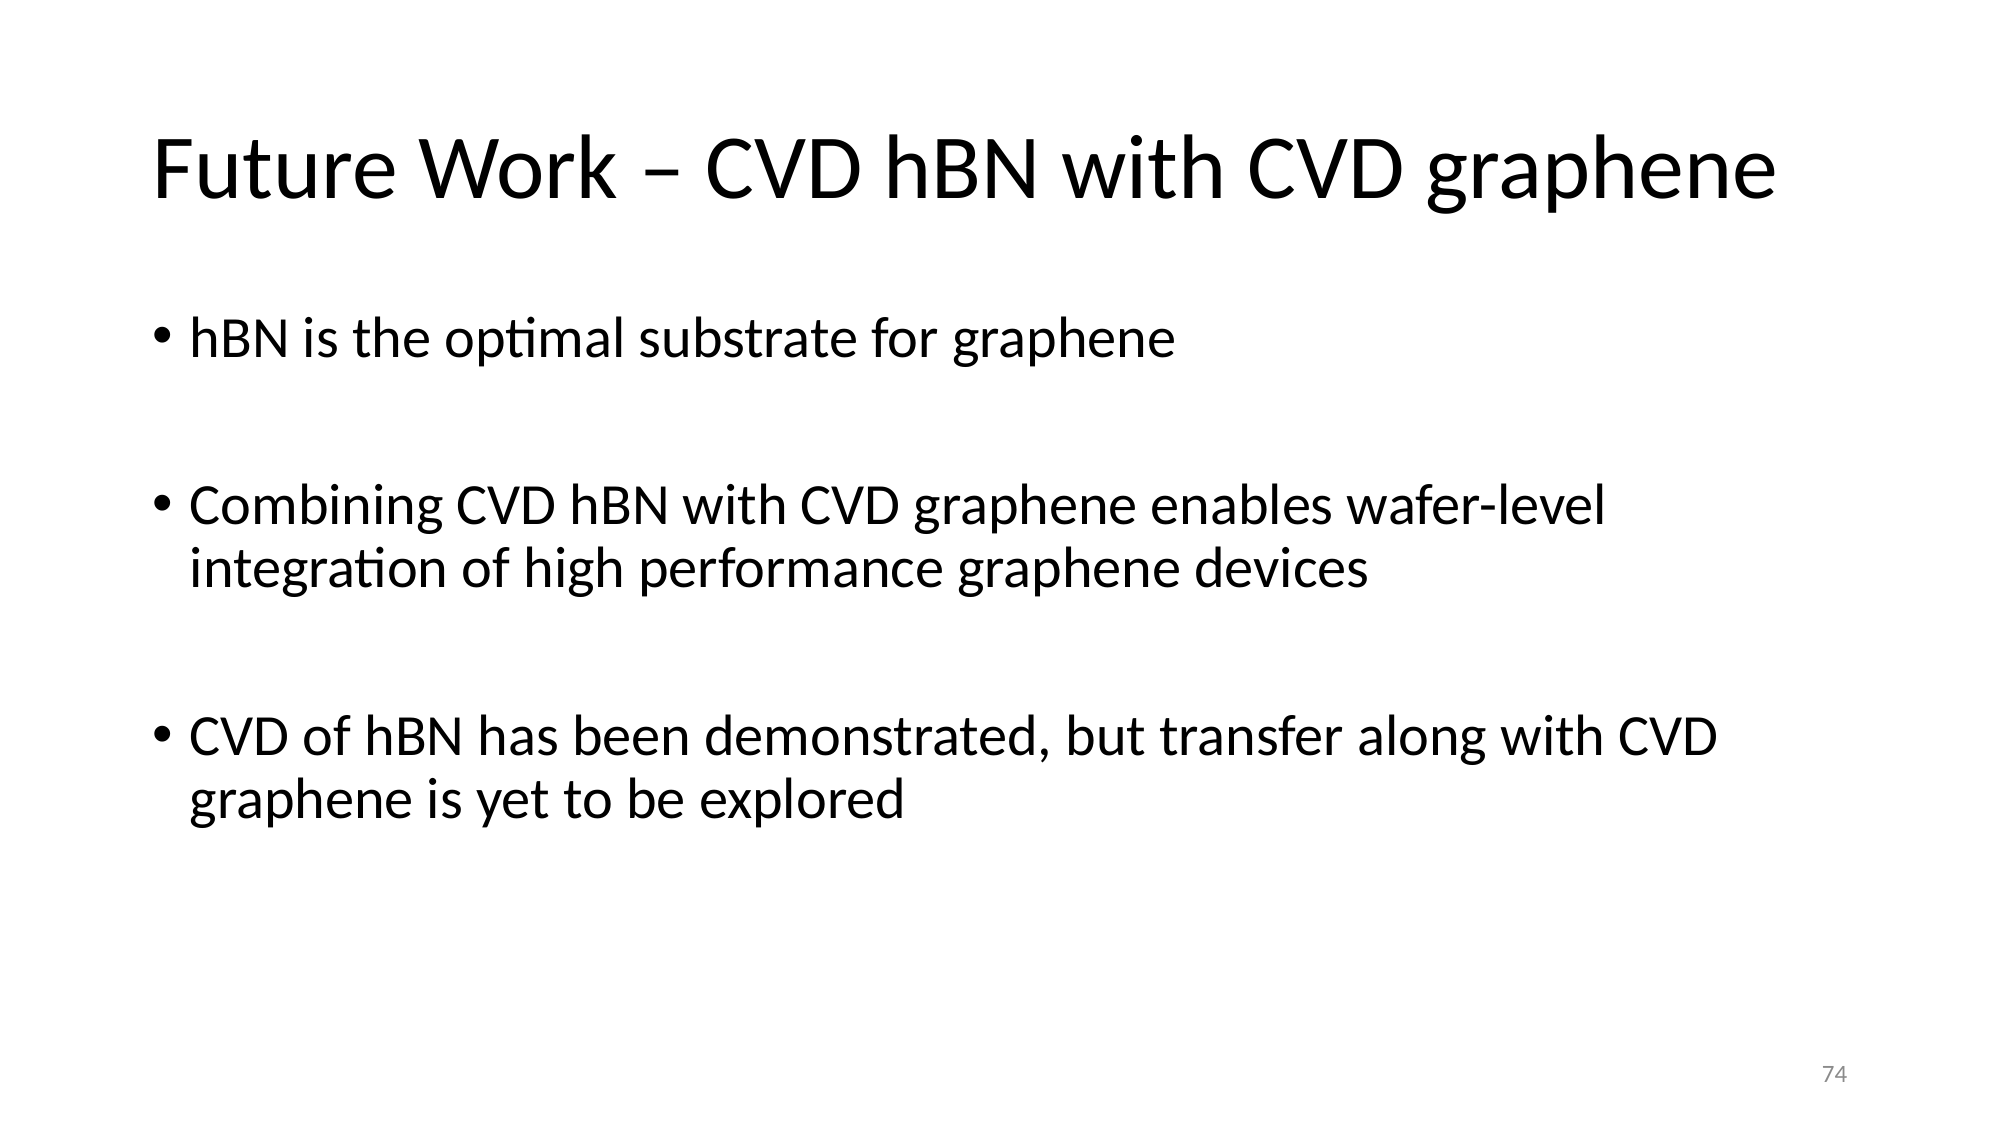

# Future Work – CVD hBN with CVD graphene
hBN is the optimal substrate for graphene

Combining CVD hBN with CVD graphene enables wafer-level integration of high performance graphene devices

CVD of hBN has been demonstrated, but transfer along with CVD graphene is yet to be explored
74